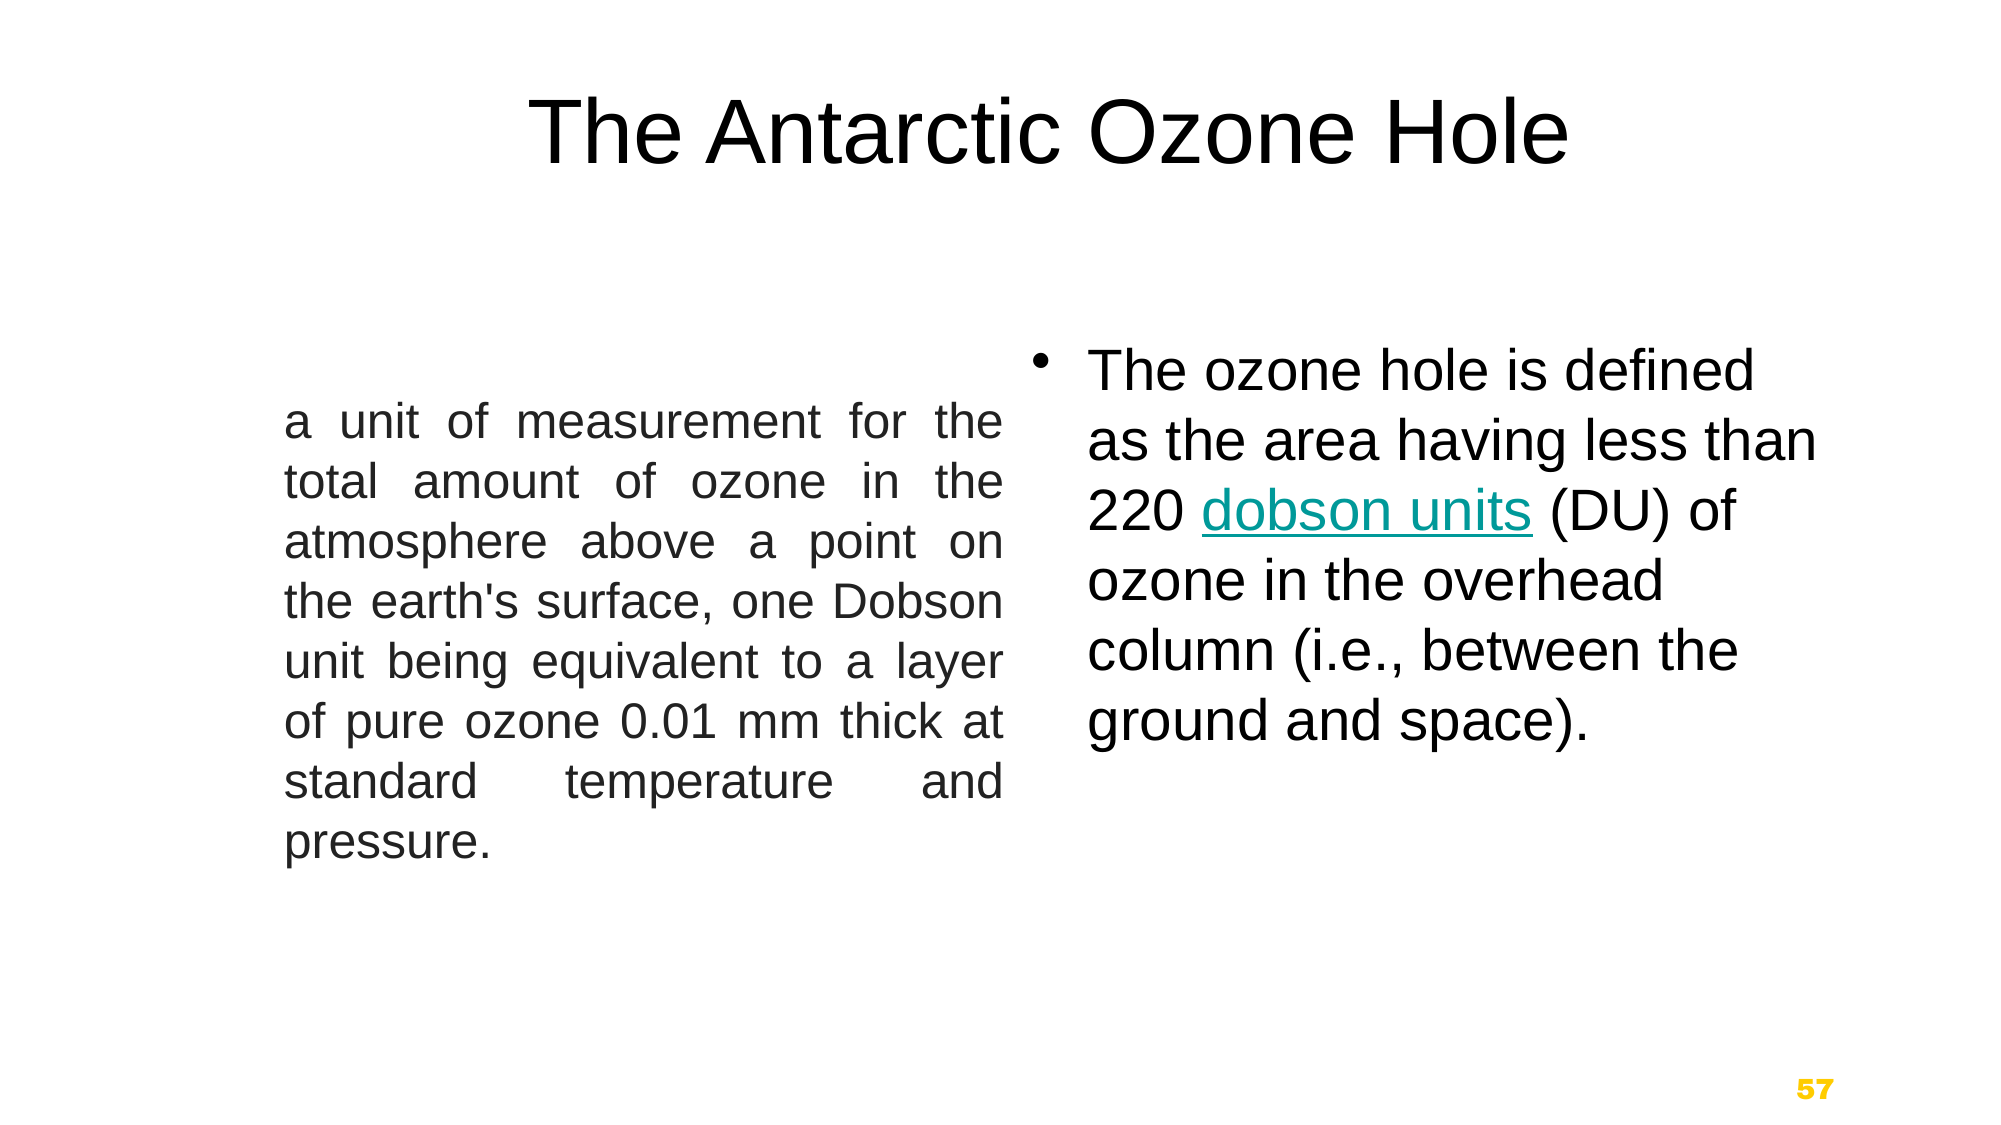

# The Antarctic Ozone Hole
The ozone hole is defined as the area having less than 220 dobson units (DU) of ozone in the overhead column (i.e., between the ground and space).

a unit of measurement for the total amount of ozone in the atmosphere above a point on the earth's surface, one Dobson unit being equivalent to a layer of pure ozone 0.01 mm thick at standard temperature and pressure.
57